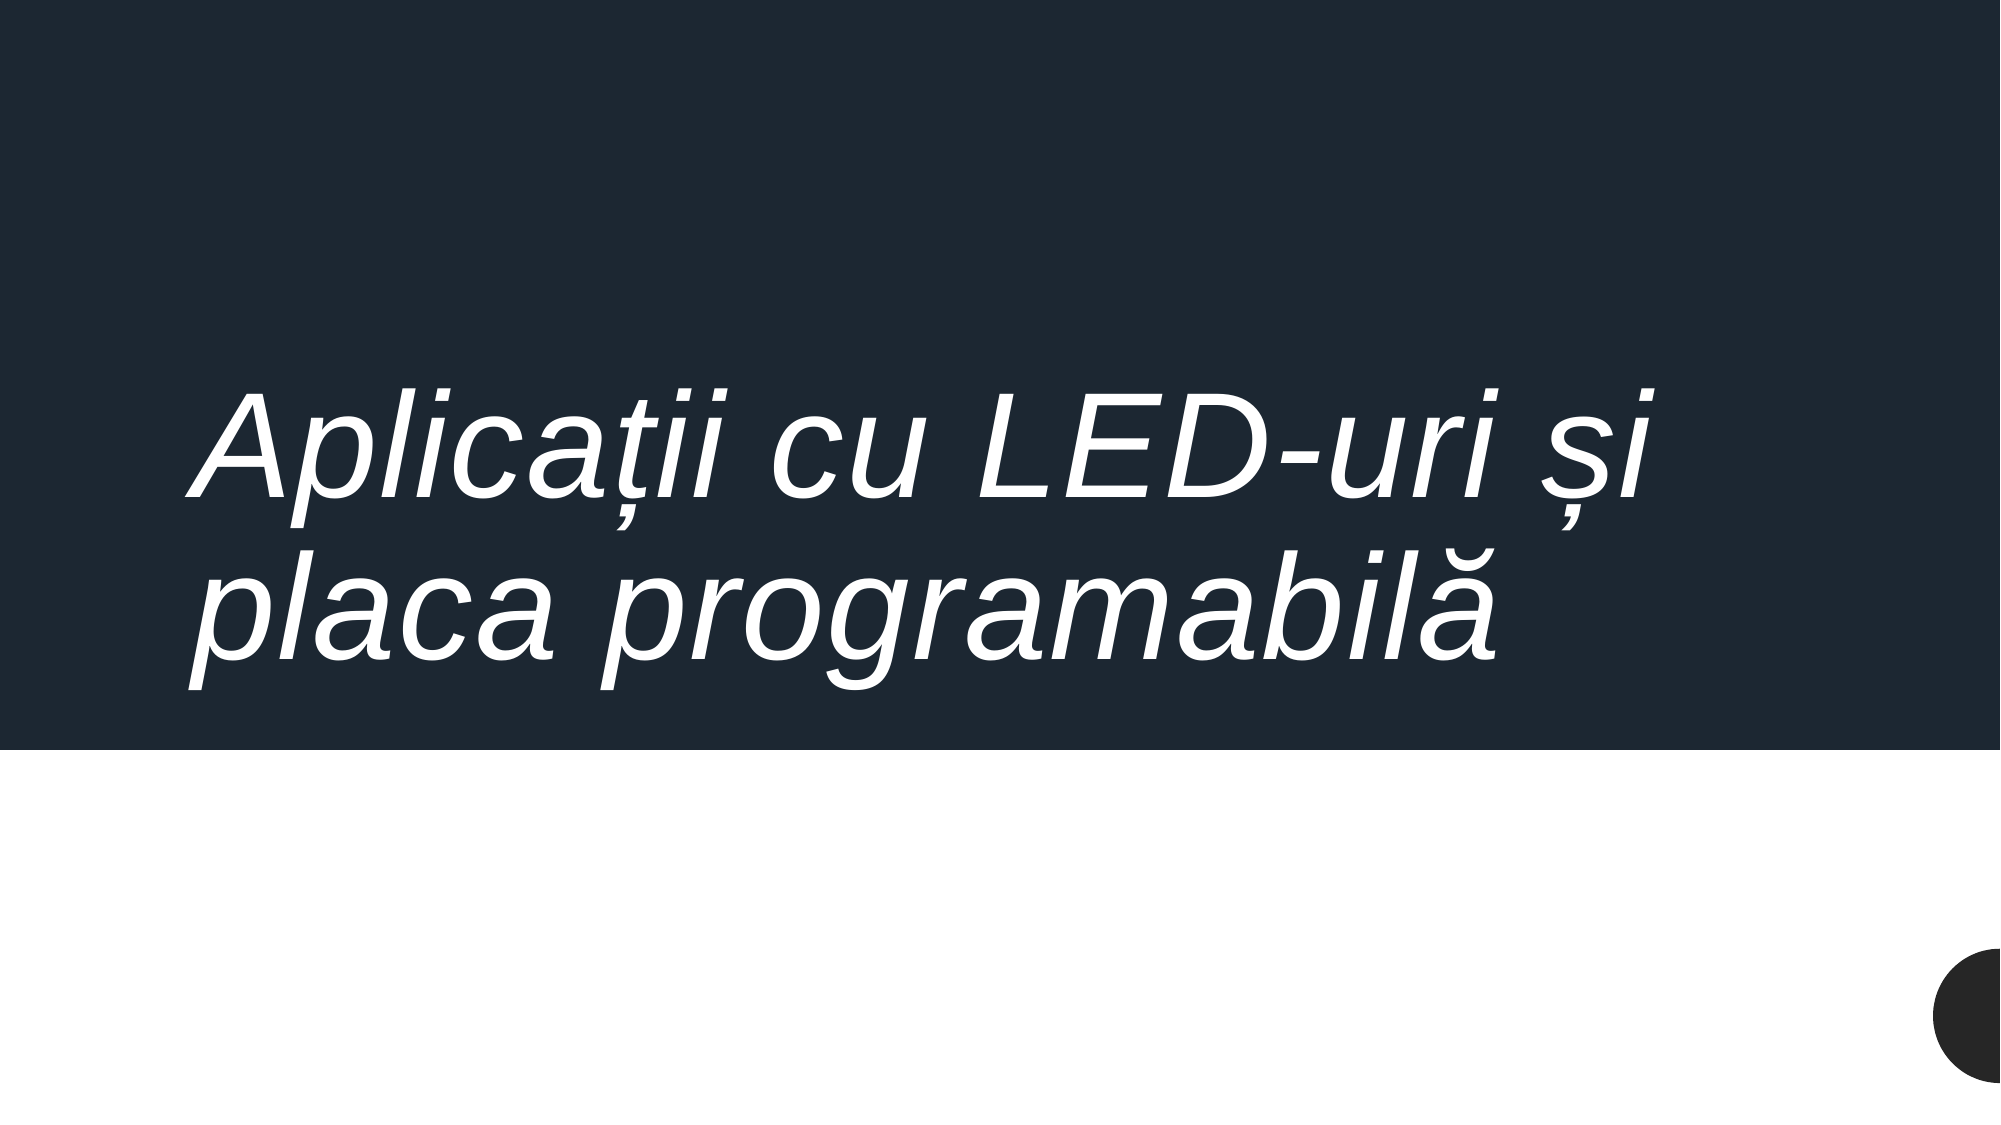

# Aplicații cu LED-uri și placa programabilă